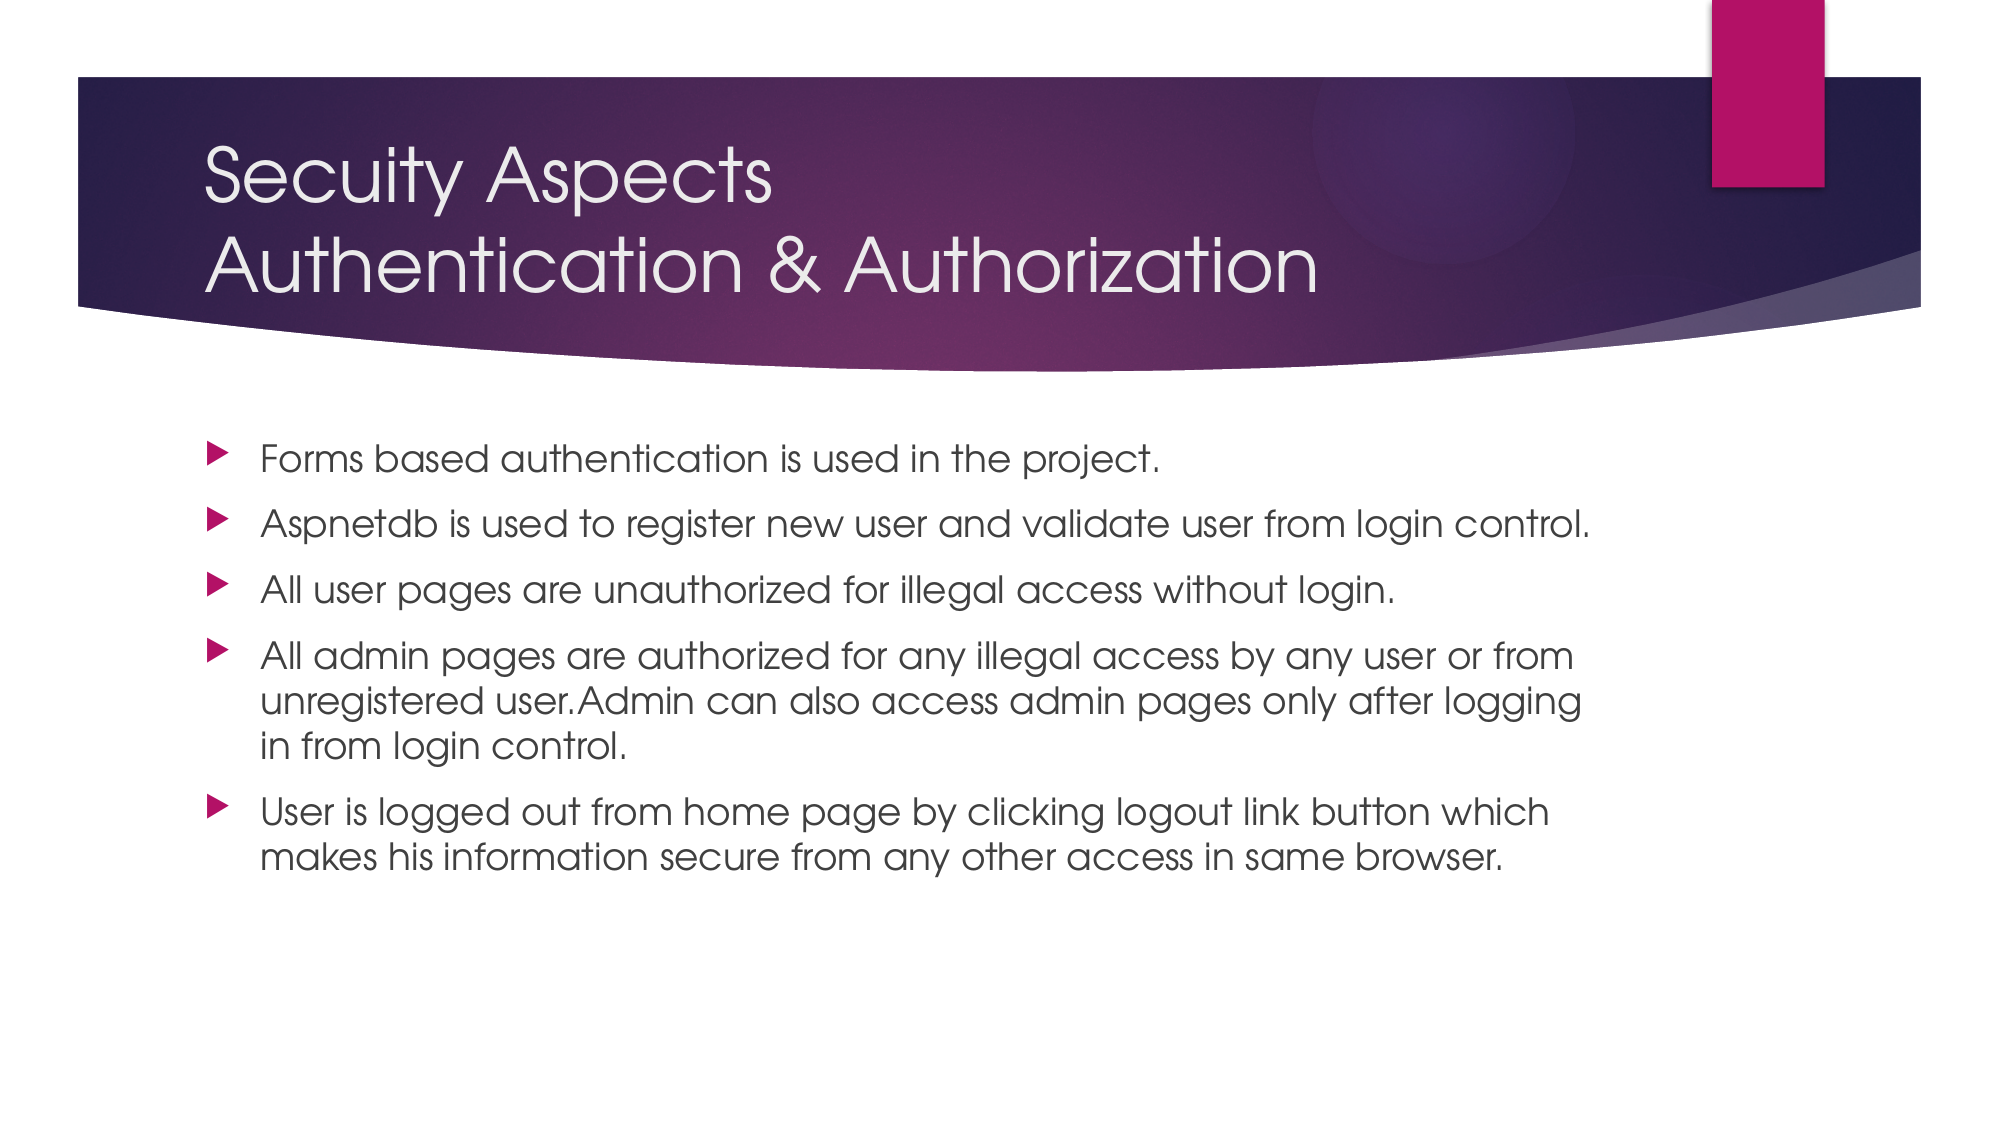

# Secuity Aspects Authentication & Authorization
Forms based authentication is used in the project.
Aspnetdb is used to register new user and validate user from login control.
All user pages are unauthorized for illegal access without login.
All admin pages are authorized for any illegal access by any user or from unregistered user.Admin can also access admin pages only after logging in from login control.
User is logged out from home page by clicking logout link button which makes his information secure from any other access in same browser.